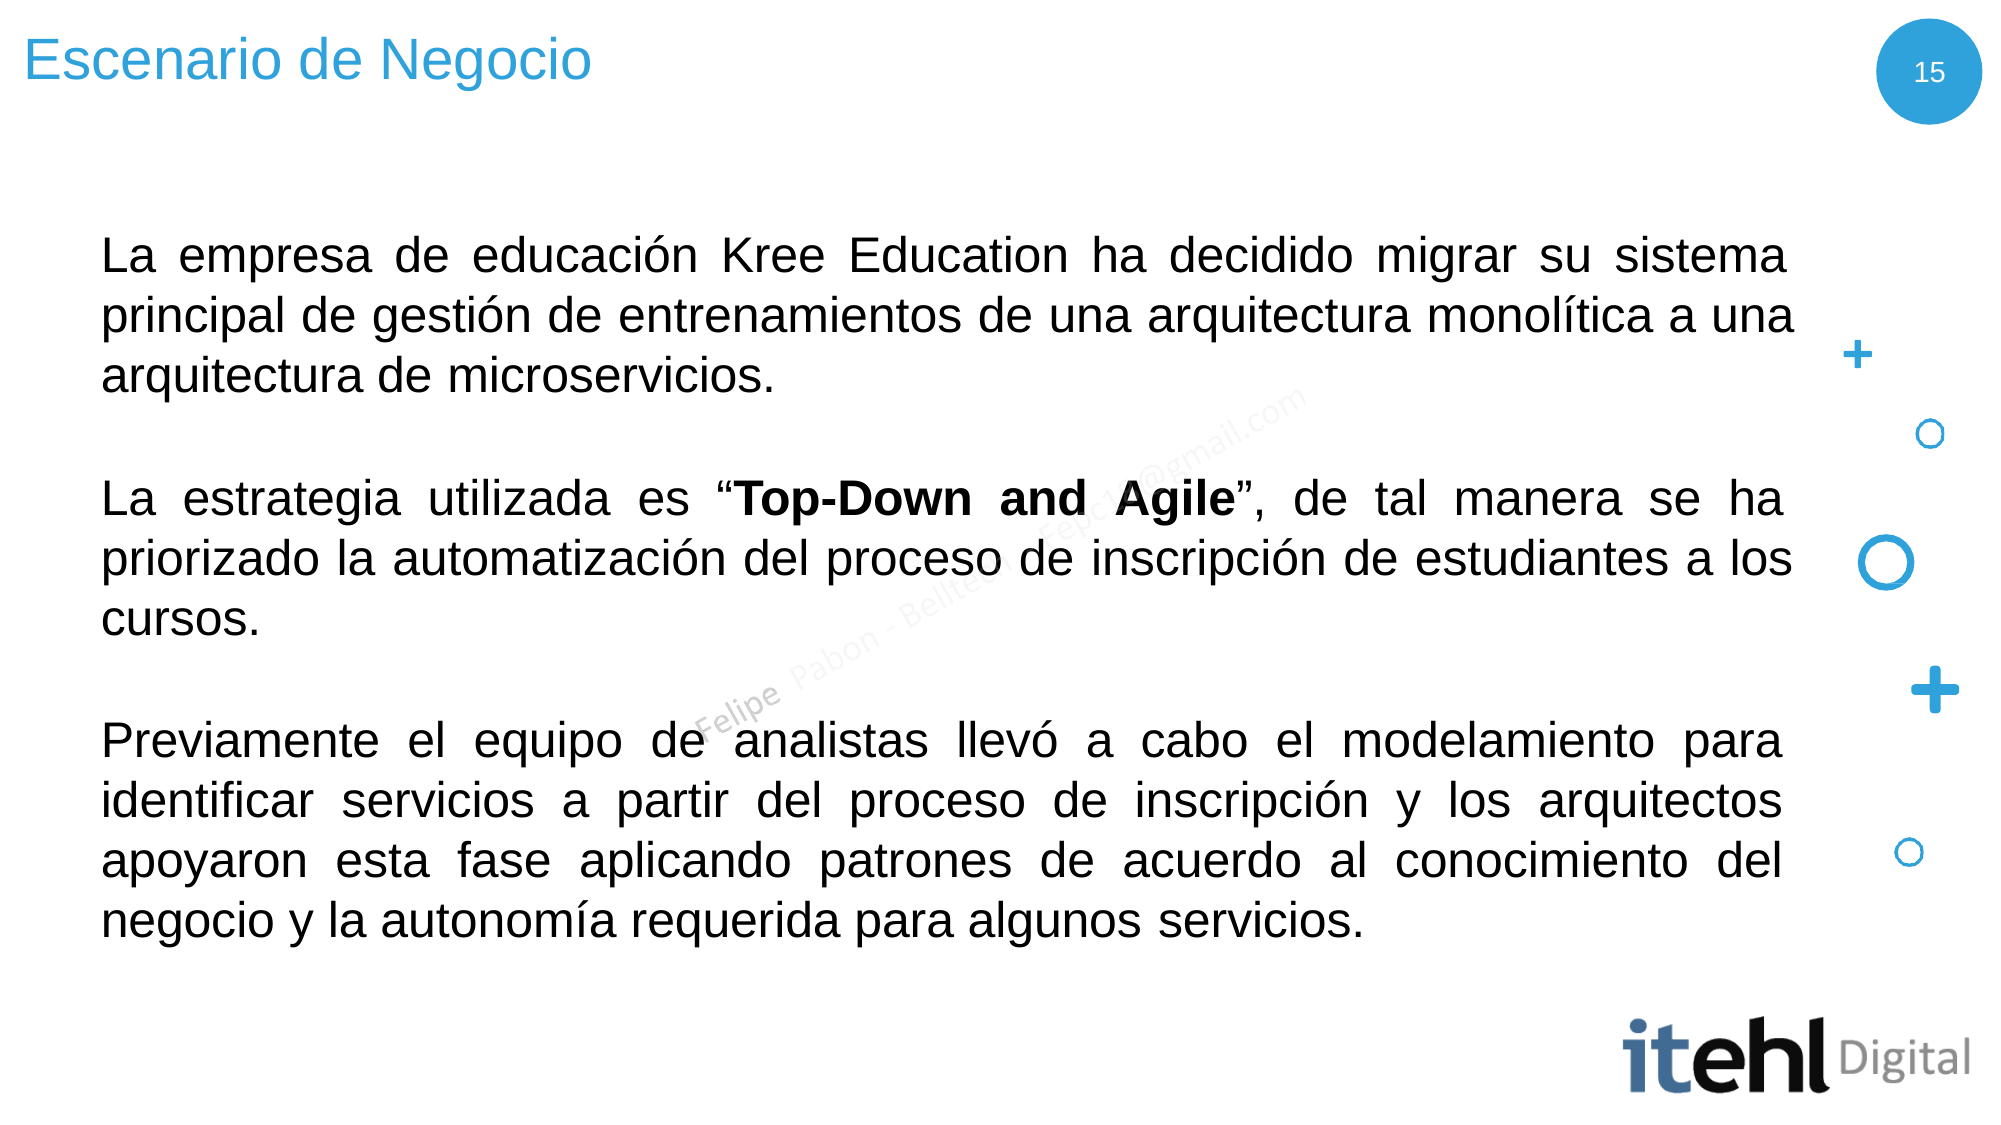

# Escenario de Negocio
15
La empresa de educación Kree Education ha decidido migrar su sistema  principal de gestión de entrenamientos de una arquitectura monolítica a una  arquitectura de microservicios.

La estrategia utilizada es “Top-Down and Agile”, de tal manera se ha  priorizado la automatización del proceso de inscripción de estudiantes a los  cursos.

Previamente el equipo de analistas llevó a cabo el modelamiento para  identificar servicios a partir del proceso de inscripción y los arquitectos  apoyaron esta fase aplicando patrones de acuerdo al conocimiento del  negocio y la autonomía requerida para algunos servicios.